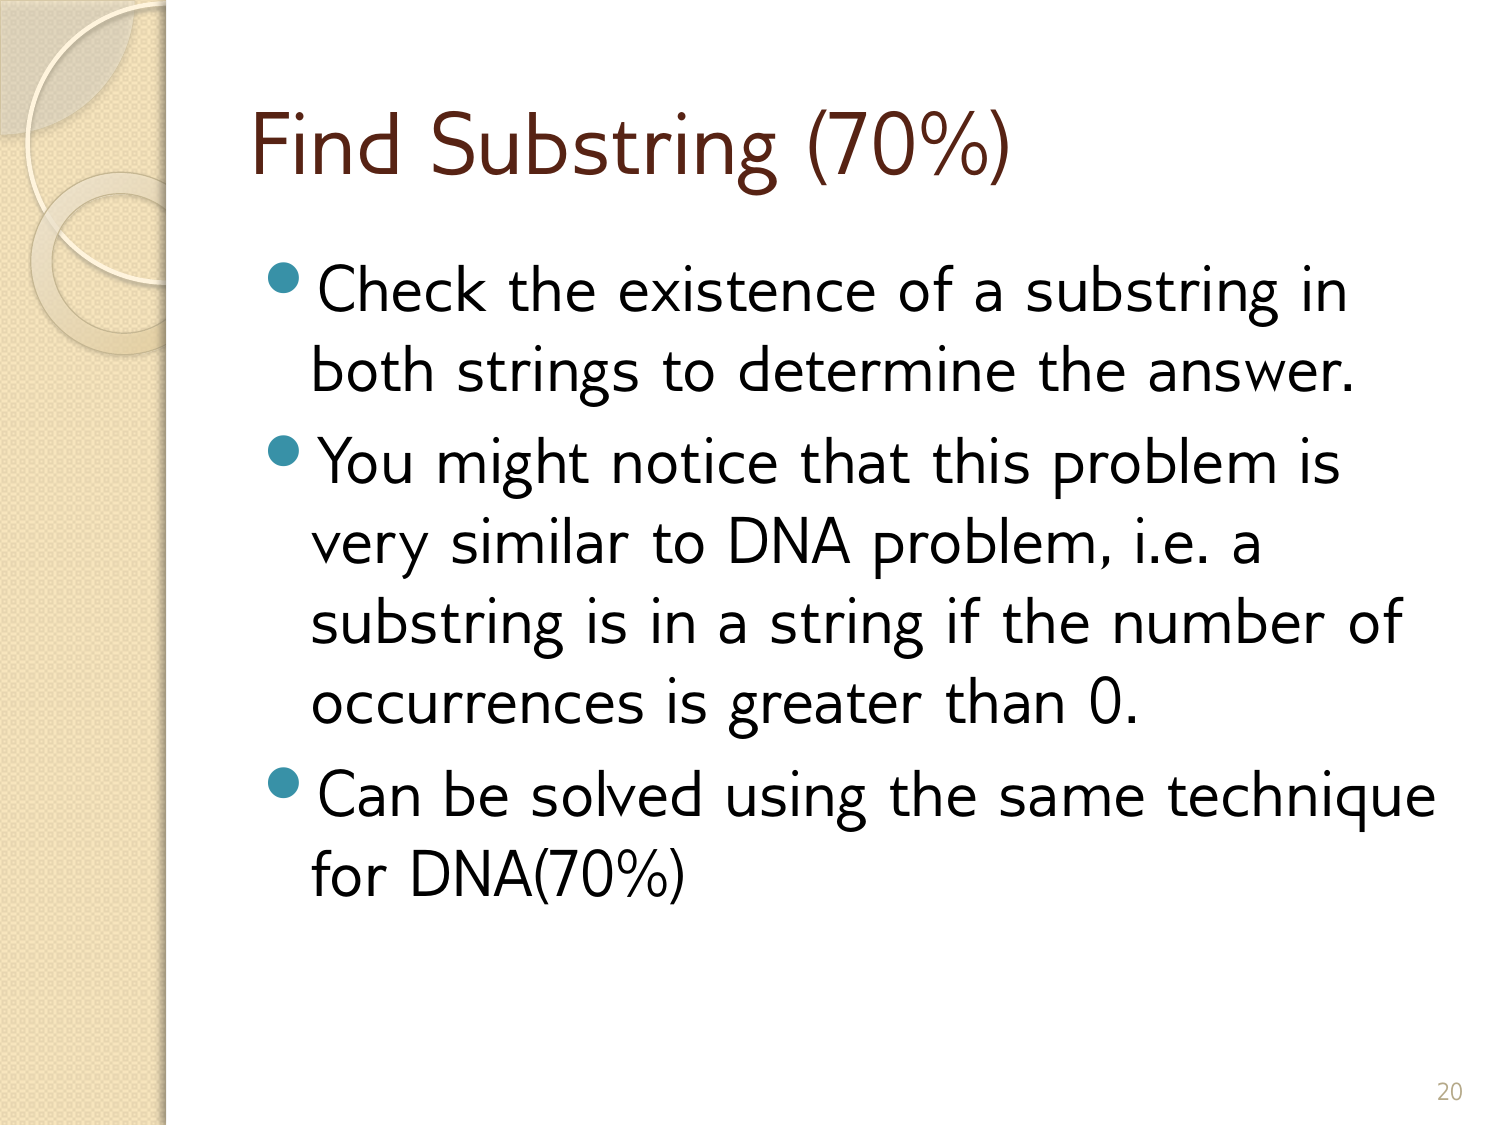

# Find Substring (70%)
Check the existence of a substring in both strings to determine the answer.
You might notice that this problem is very similar to DNA problem, i.e. a substring is in a string if the number of occurrences is greater than 0.
Can be solved using the same technique for DNA(70%)
20